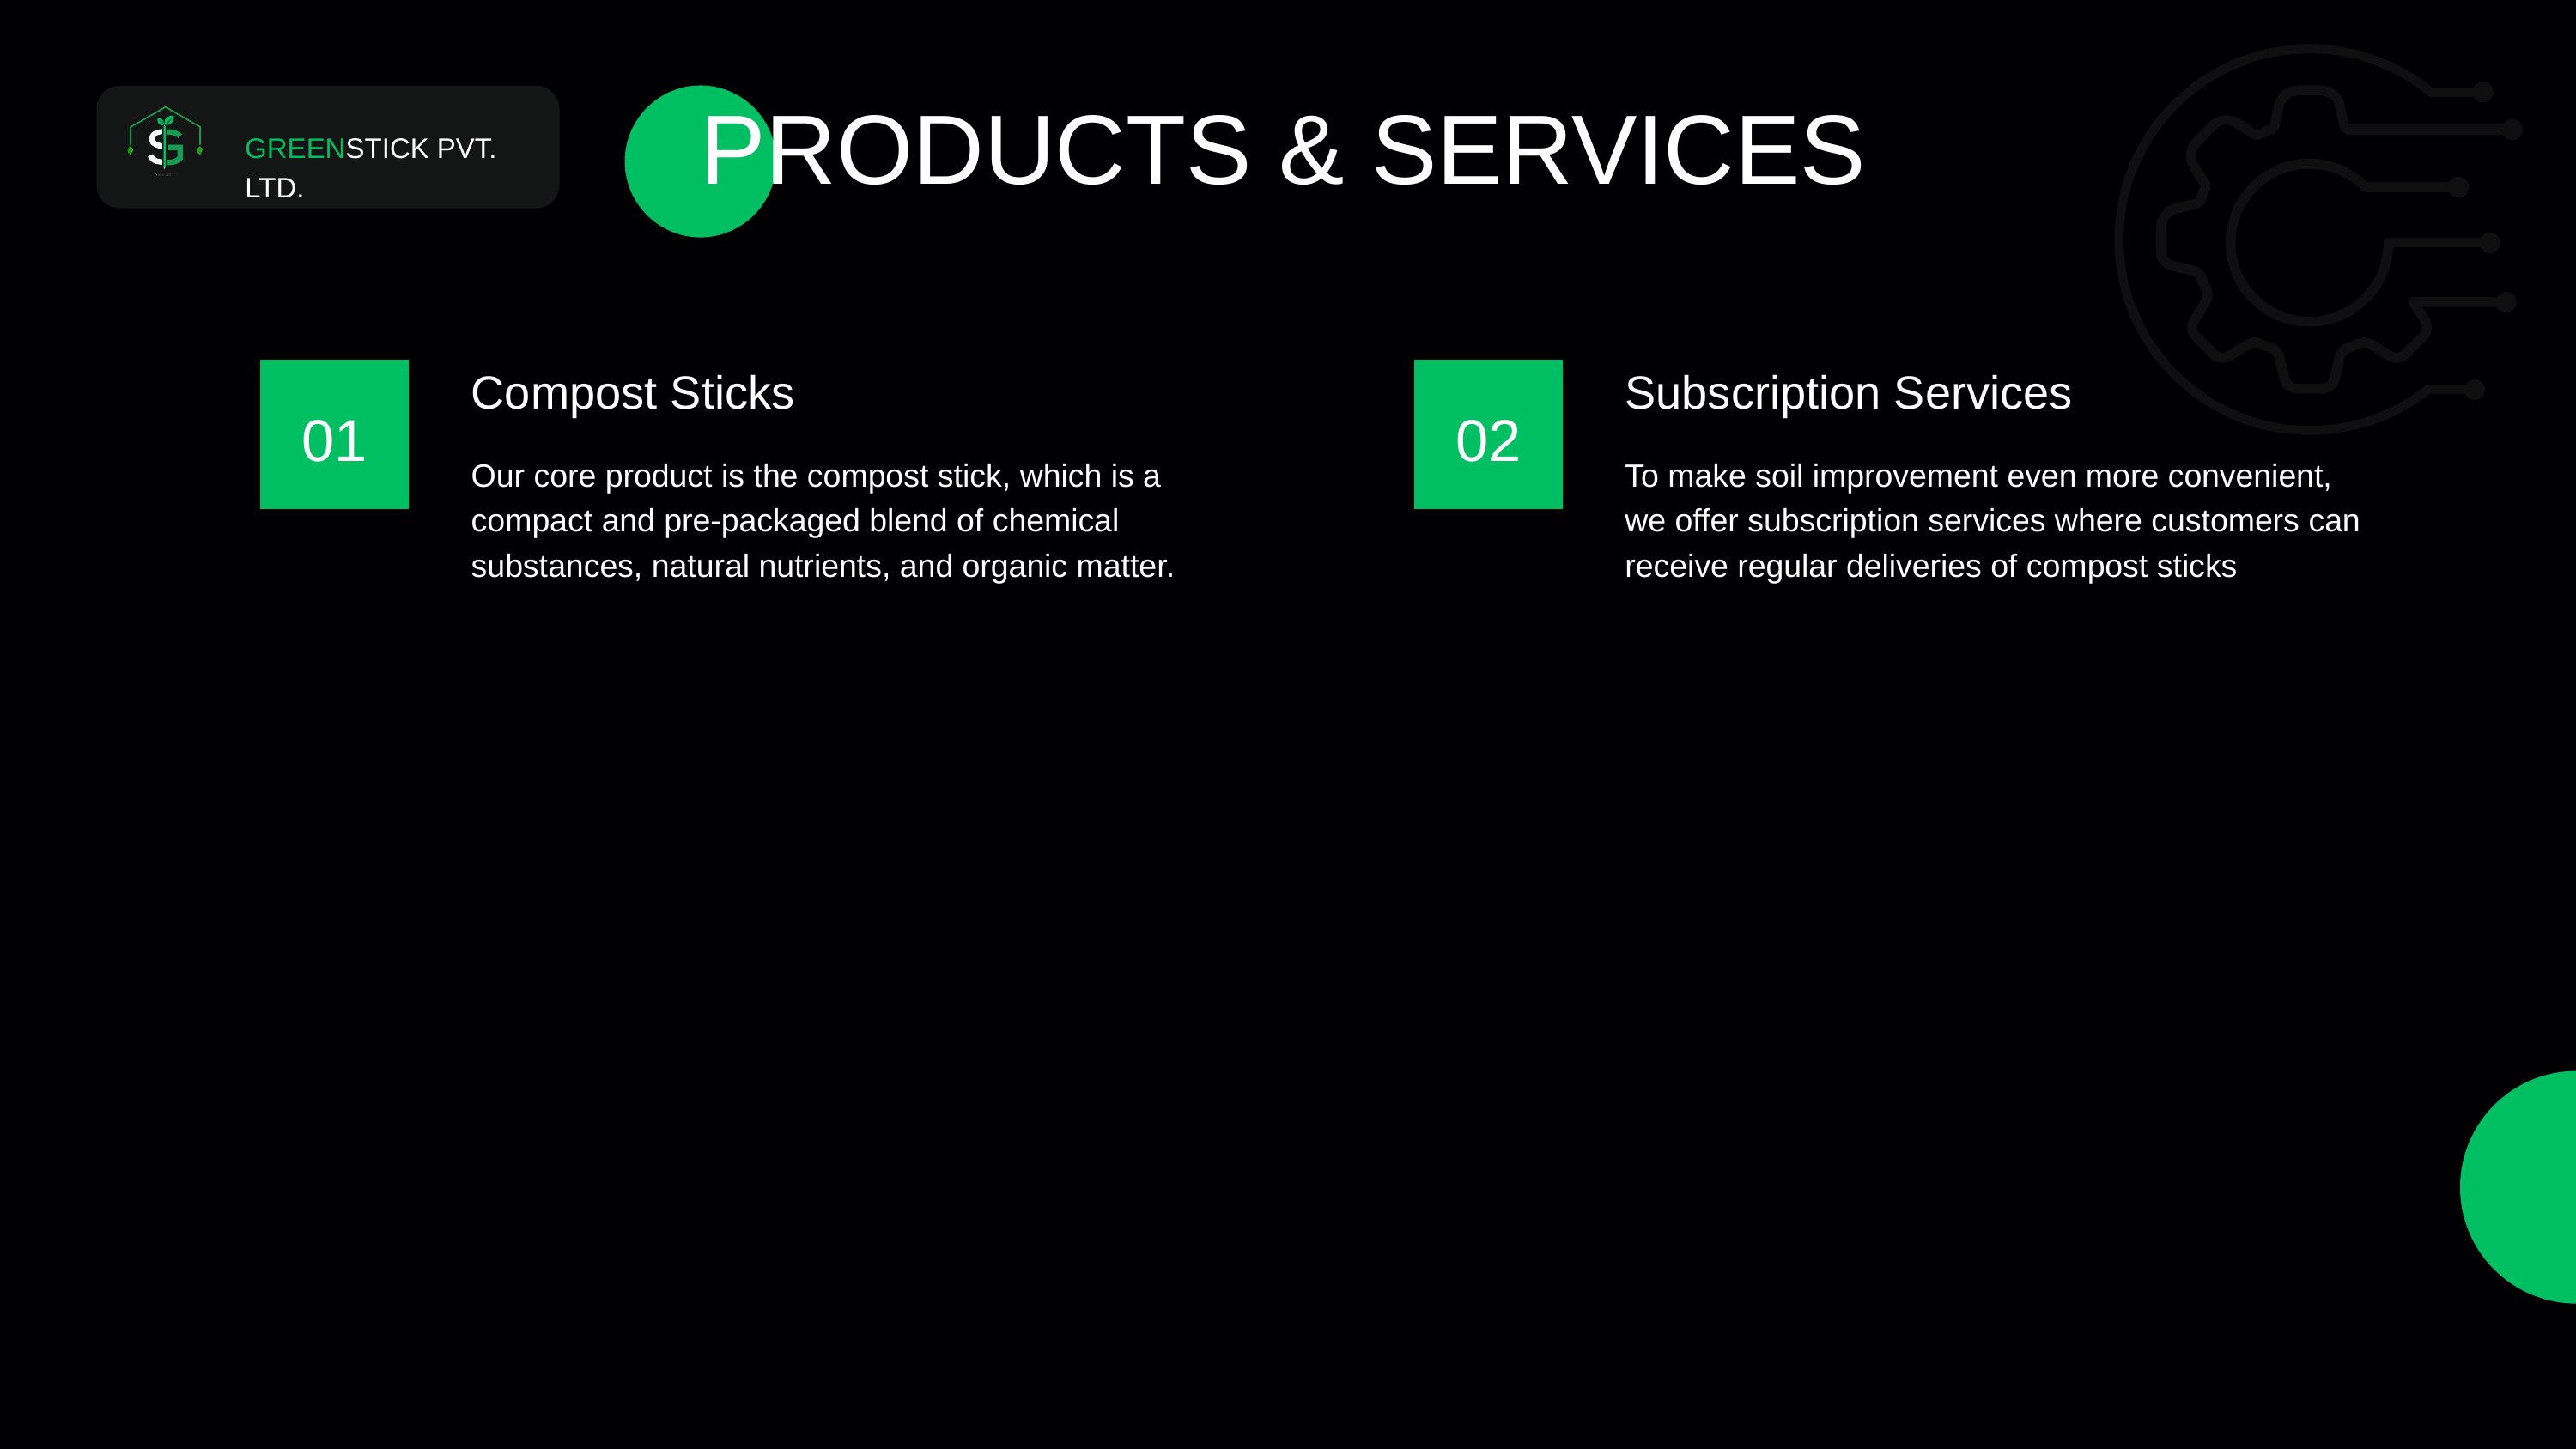

PRODUCTS & SERVICES

GREENSTICK PVT. LTD.
Compost Sticks
Subscription Services

01
02
Our core product is the compost stick, which is a compact and pre-packaged blend of chemical substances, natural nutrients, and organic matter.
To make soil improvement even more convenient, we offer subscription services where customers can receive regular deliveries of compost sticks